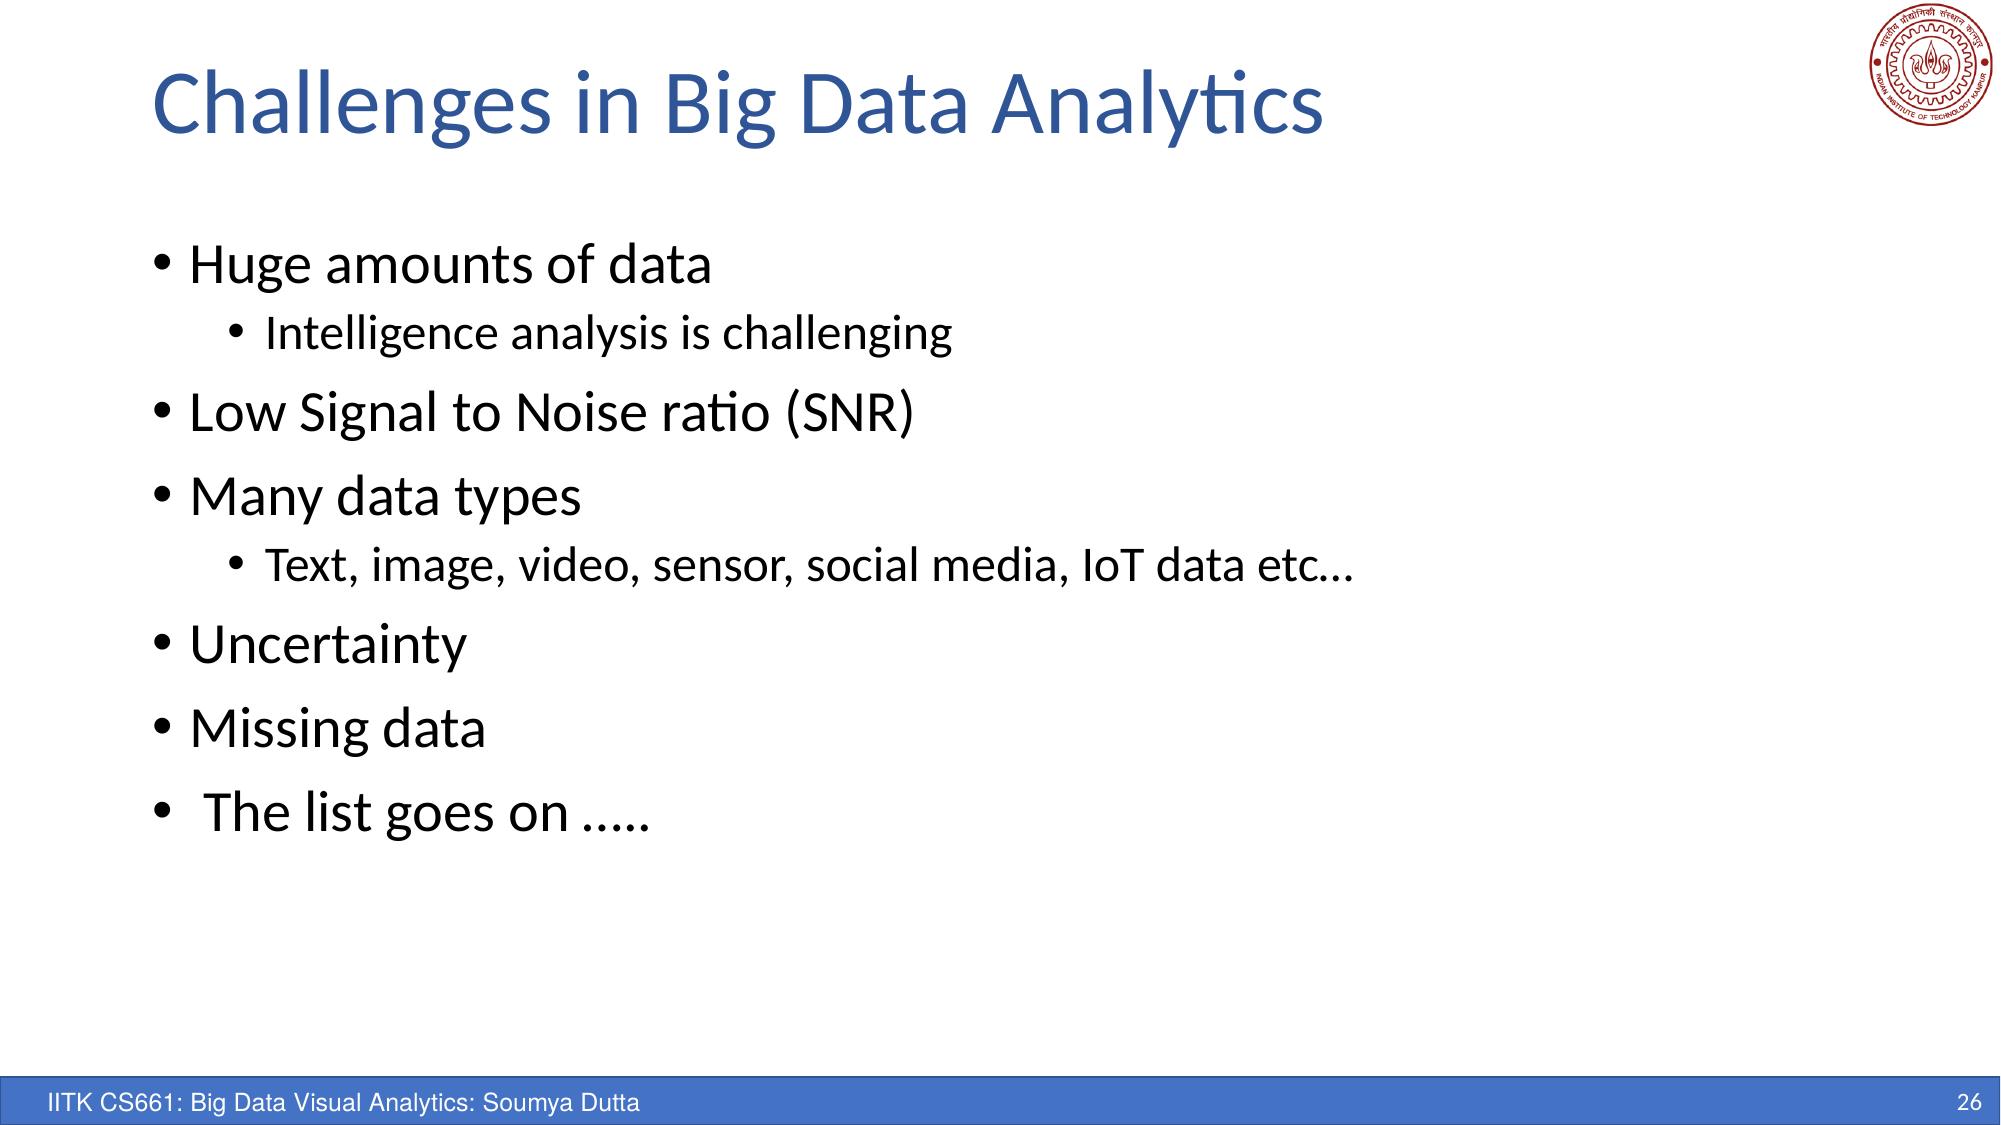

# Challenges in Big Data Analytics
Huge amounts of data
Intelligence analysis is challenging
Low Signal to Noise ratio (SNR)
Many data types
Text, image, video, sensor, social media, IoT data etc…
Uncertainty
Missing data
 The list goes on …..